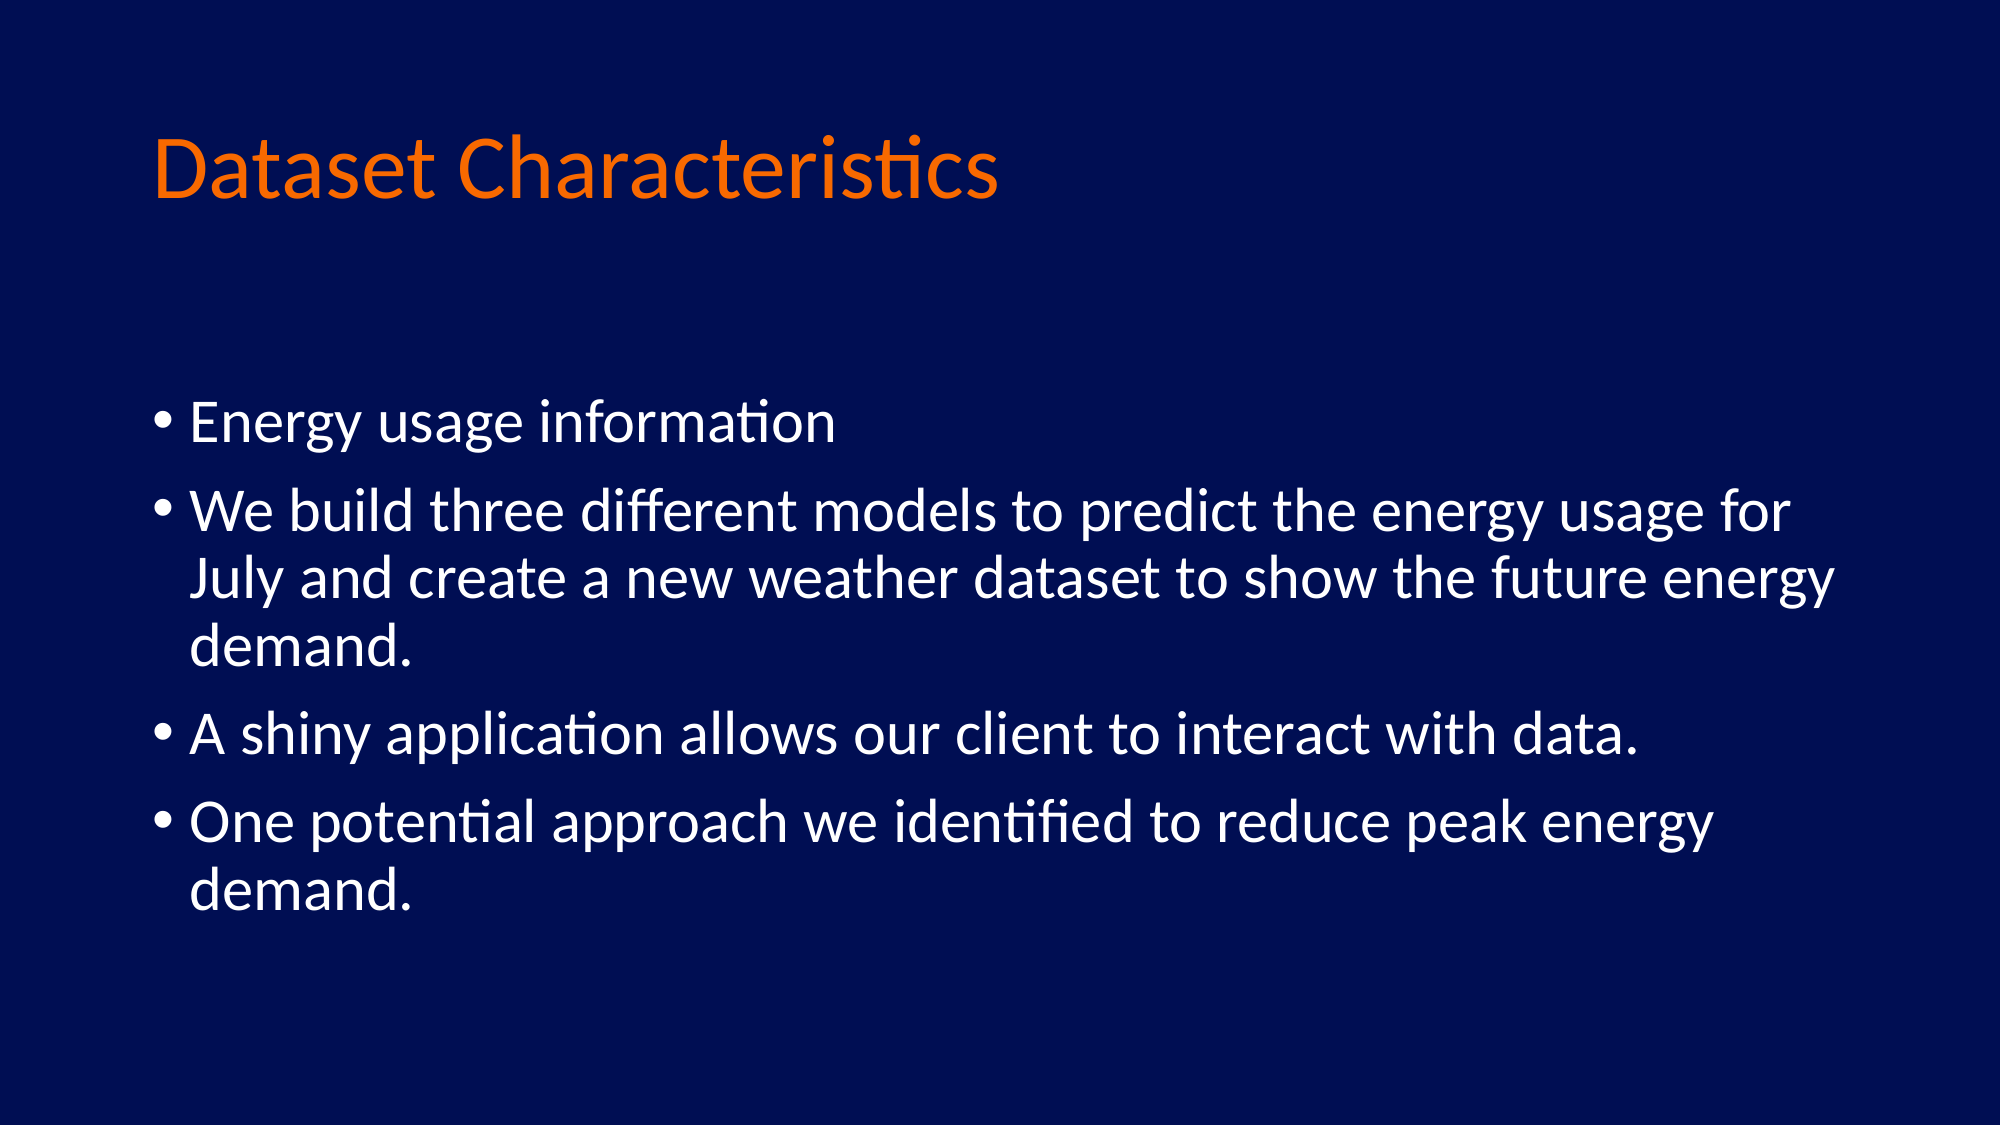

# Dataset Characteristics
Energy usage information
We build three different models to predict the energy usage for July and create a new weather dataset to show the future energy demand.
A shiny application allows our client to interact with data.
One potential approach we identified to reduce peak energy demand.